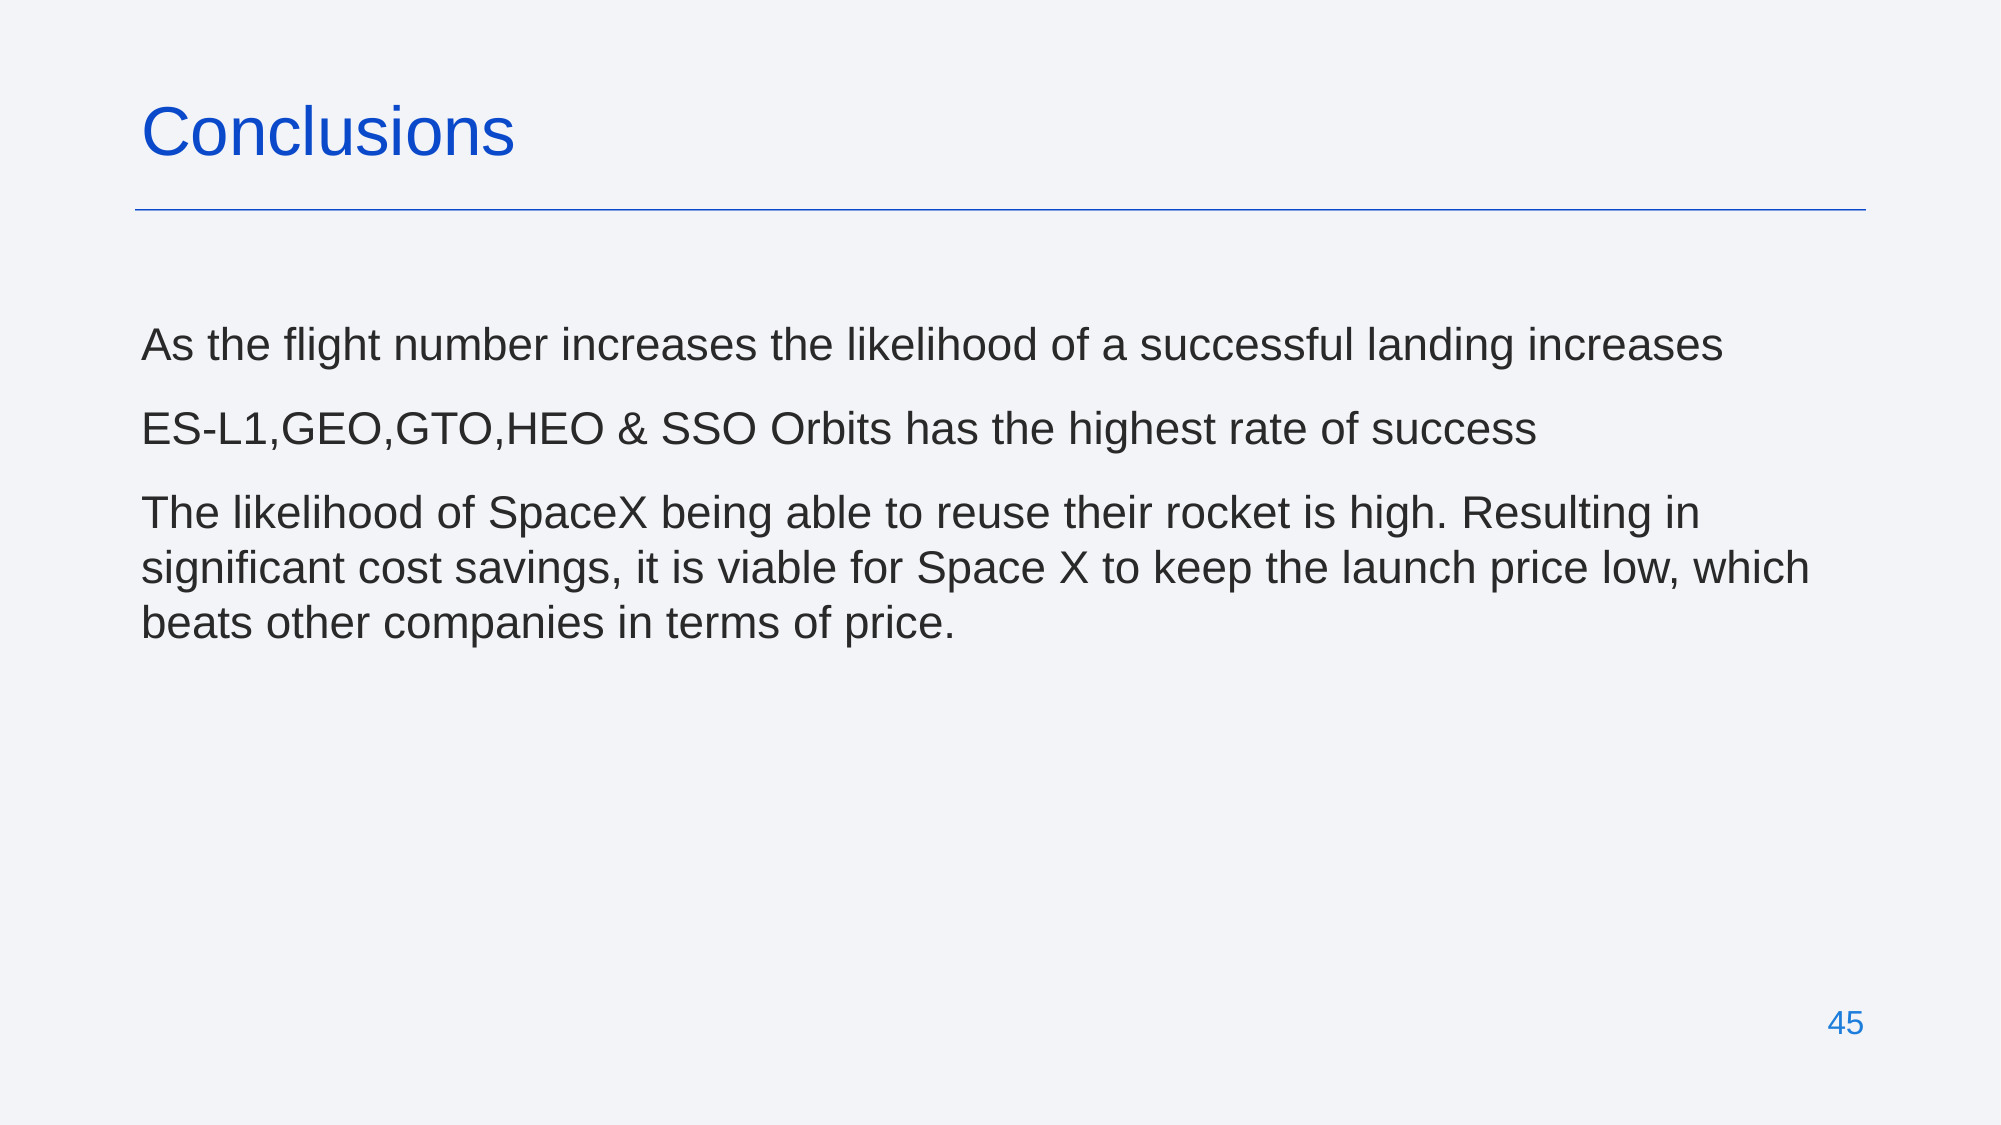

Conclusions
As the flight number increases the likelihood of a successful landing increases
ES-L1,GEO,GTO,HEO & SSO Orbits has the highest rate of success
The likelihood of SpaceX being able to reuse their rocket is high. Resulting in significant cost savings, it is viable for Space X to keep the launch price low, which beats other companies in terms of price.

45